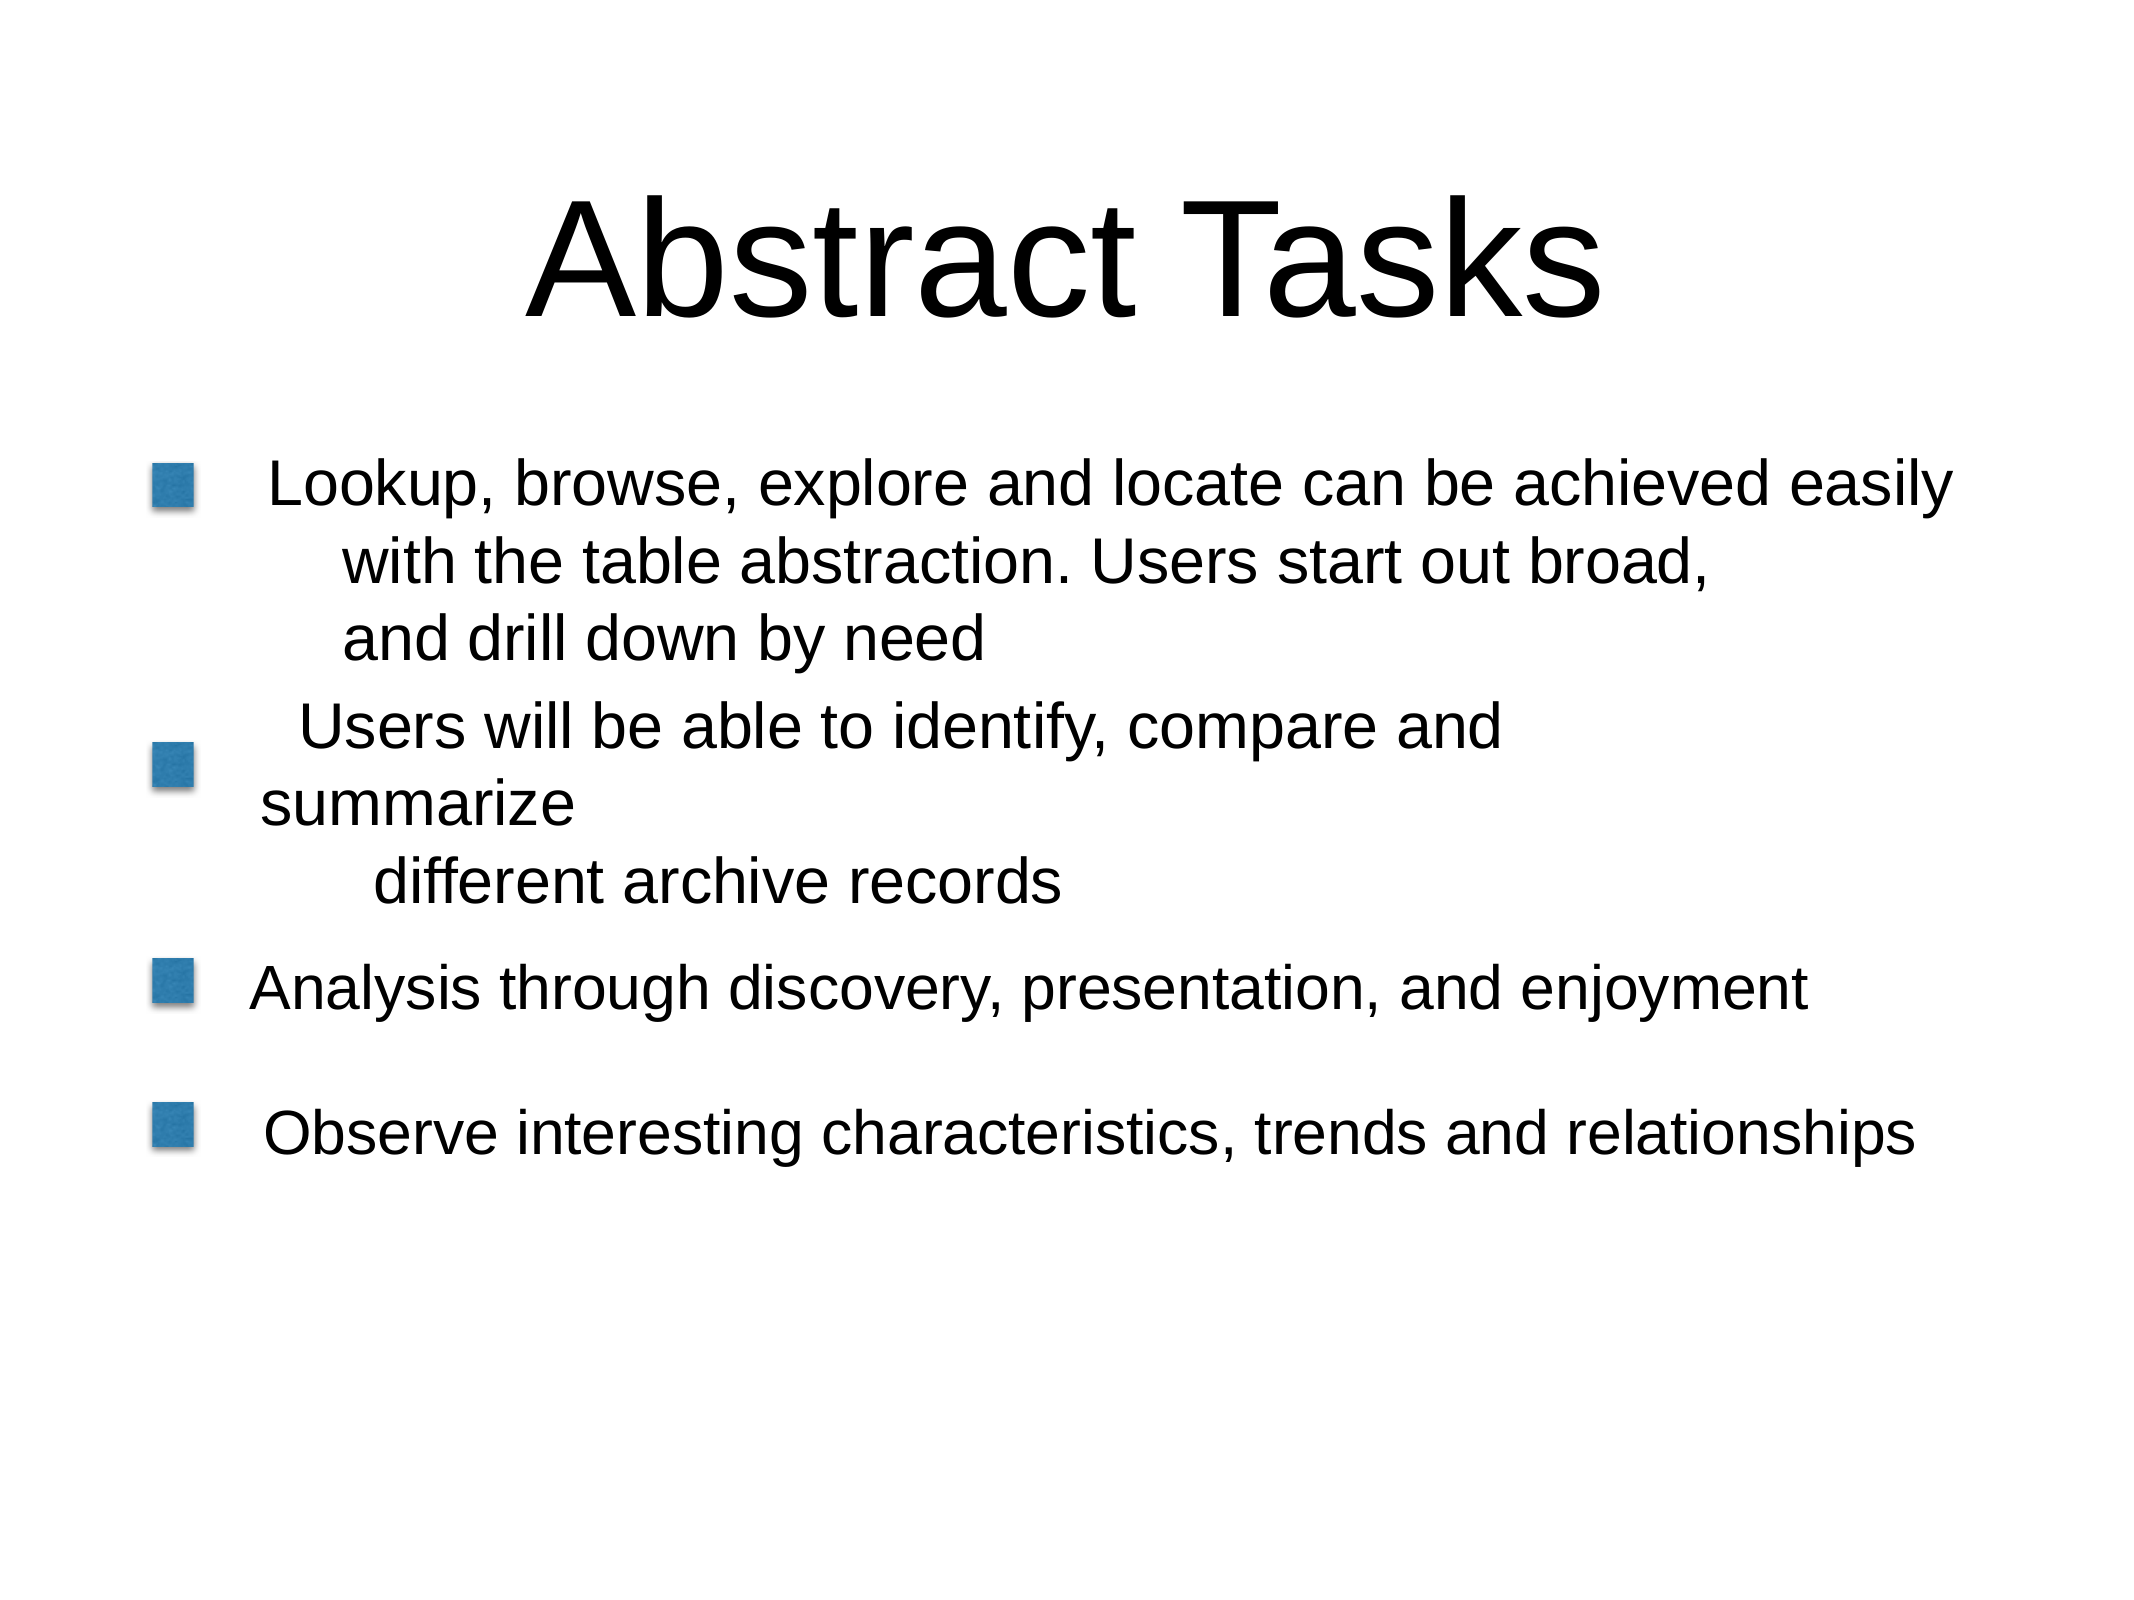

# Abstract Tasks
Lookup, browse, explore and locate can be achieved easily
with the table abstraction. Users start out broad,
and drill down by need

Users will be able to identify, compare and summarize
different archive records

Analysis through discovery, presentation, and enjoyment

Observe interesting characteristics, trends and relationships